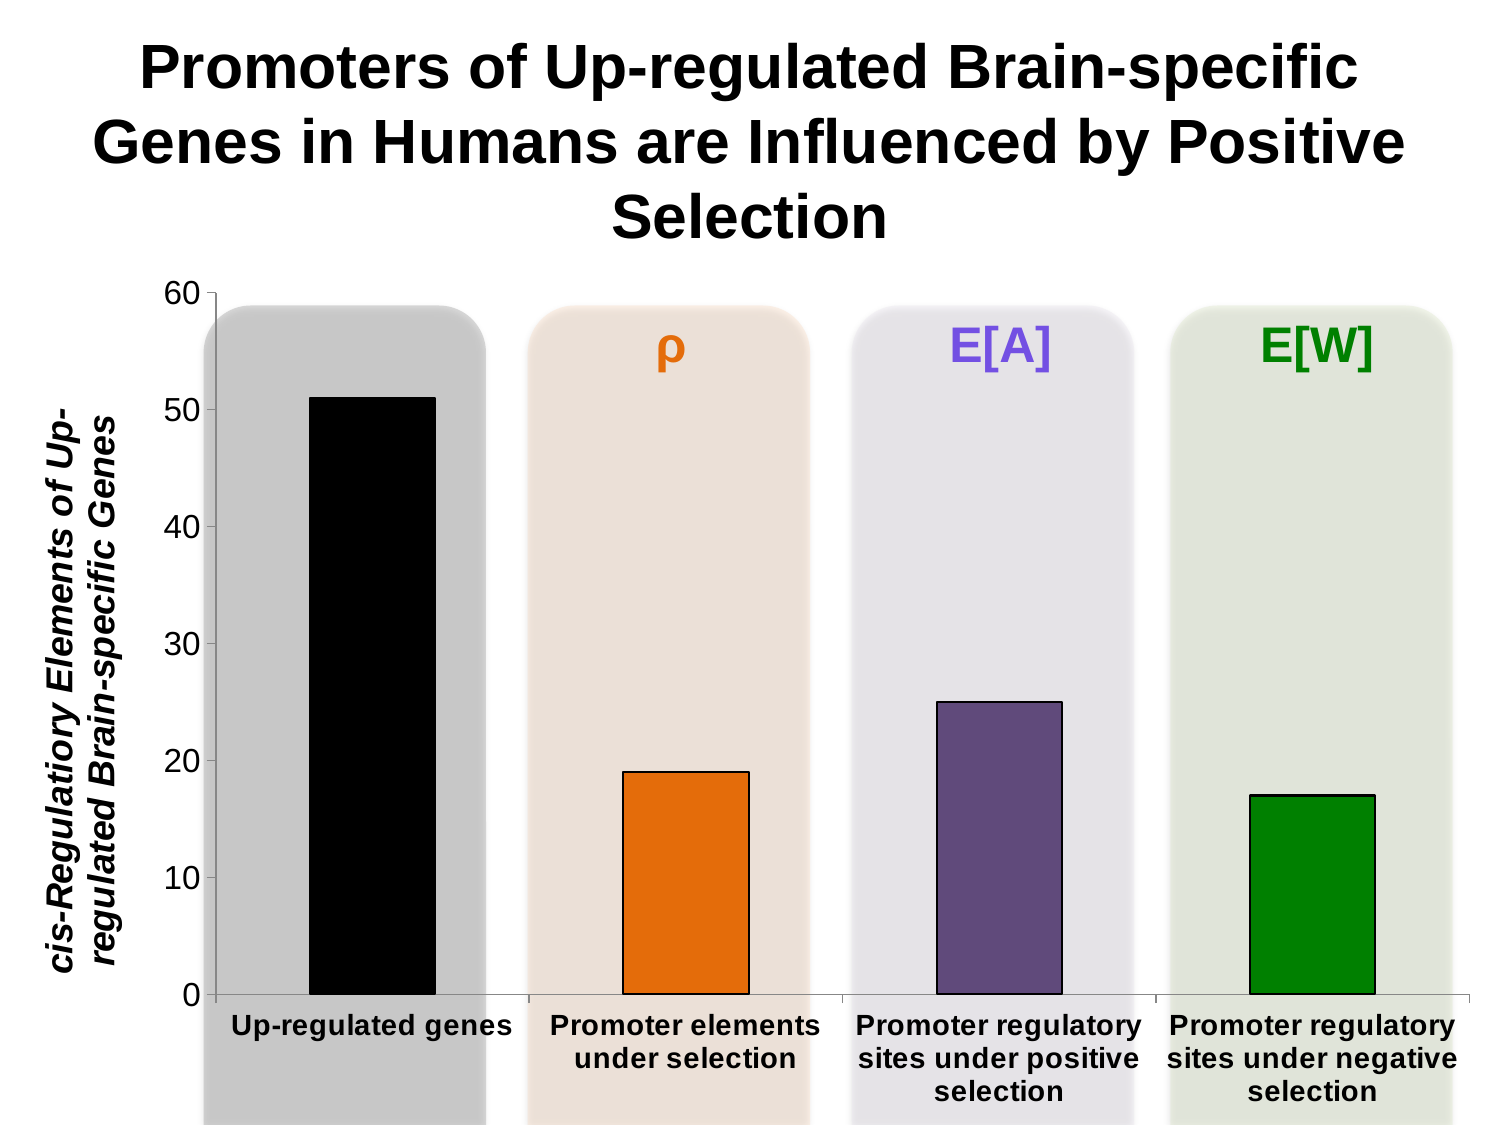

# Promoters of Up-regulated Brain-specific Genes in Humans are Influenced by Positive Selection

### Chart

| Category |  |
|---|---|
| Up-regulated genes | 51.0 |
| Promoter elements under selection | 19.0 |
| Promoter regulatory sites under positive selection | 25.0 |
| Promoter regulatory sites under negative selection | 17.0 |

ρ

E[A]

E[W]